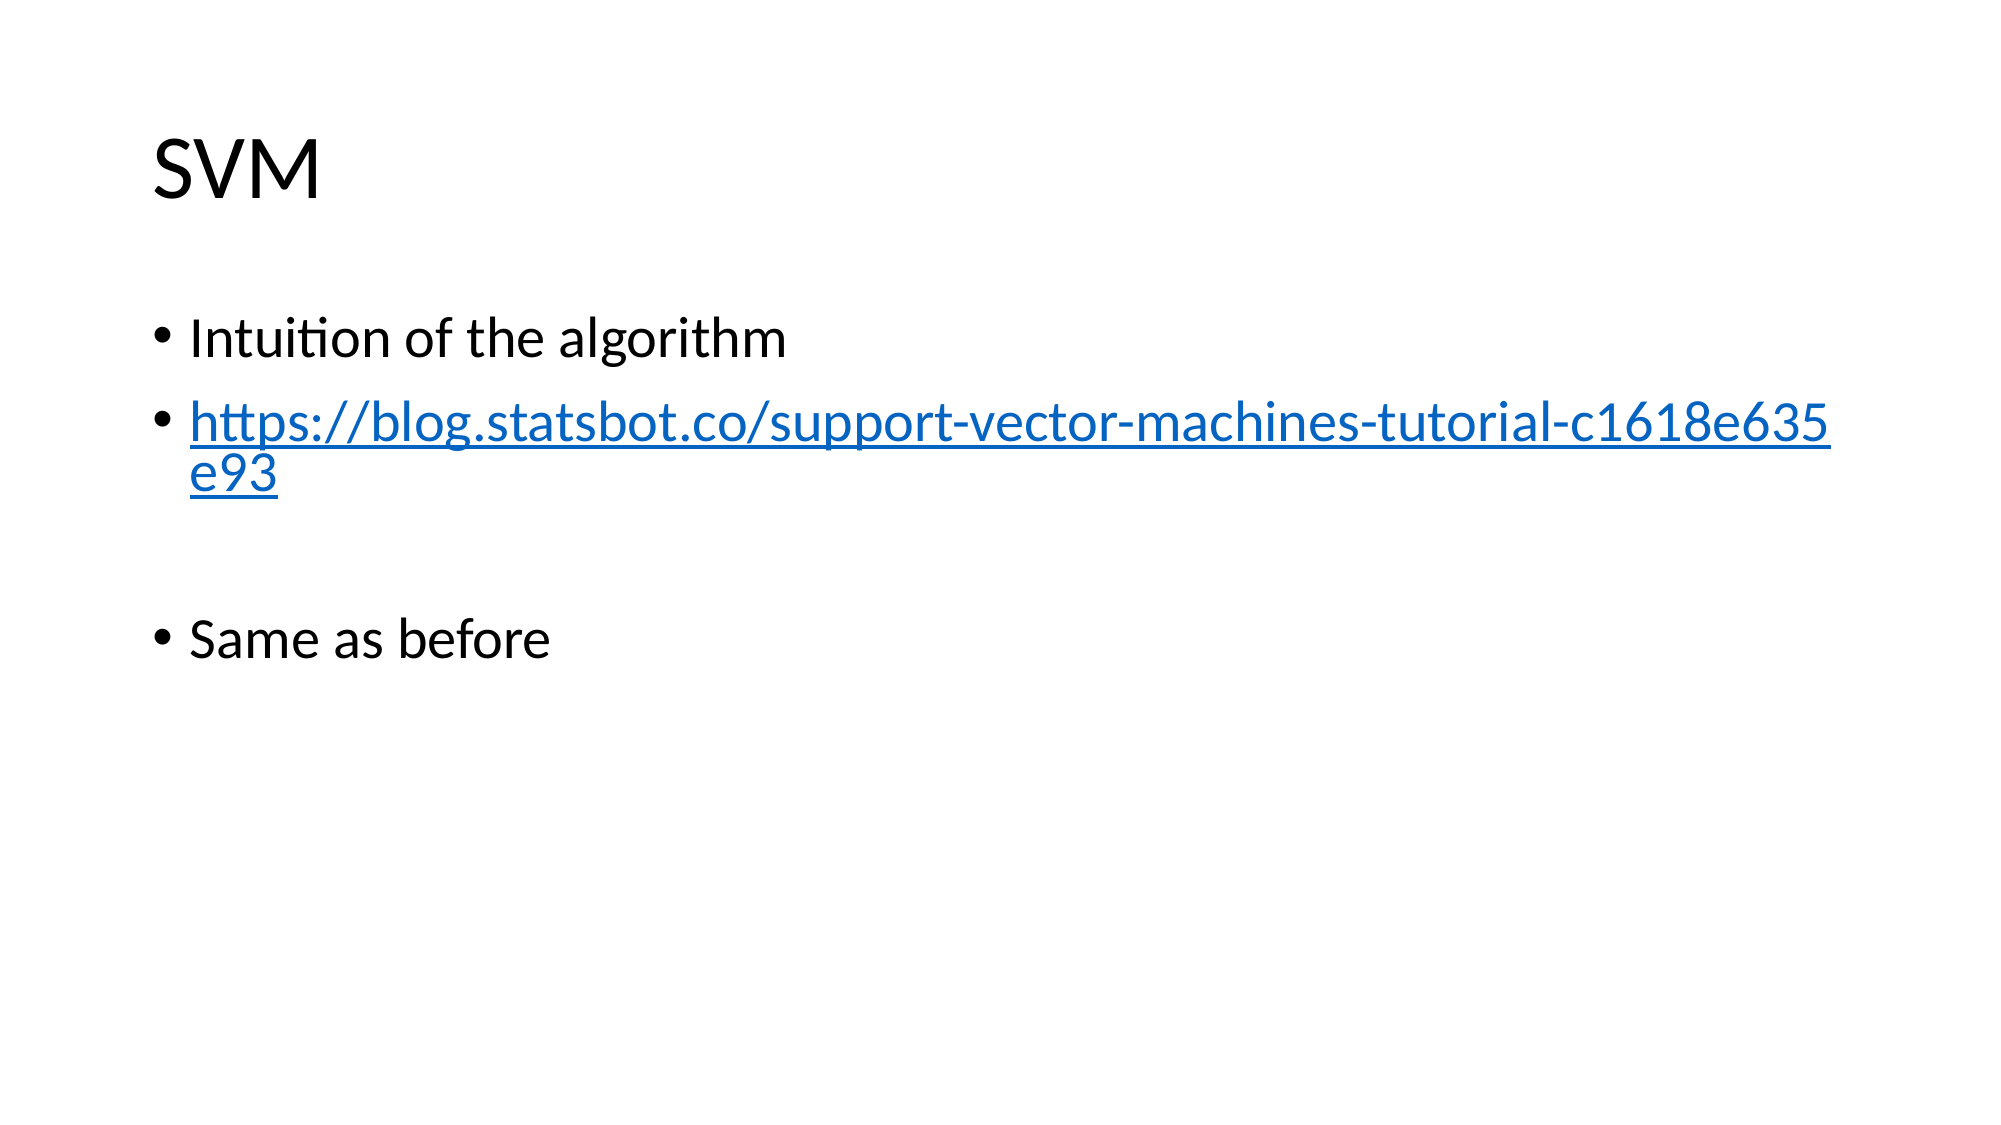

# SVM
Intuition of the algorithm
https://blog.statsbot.co/support-vector-machines-tutorial-c1618e635e93

Same as before